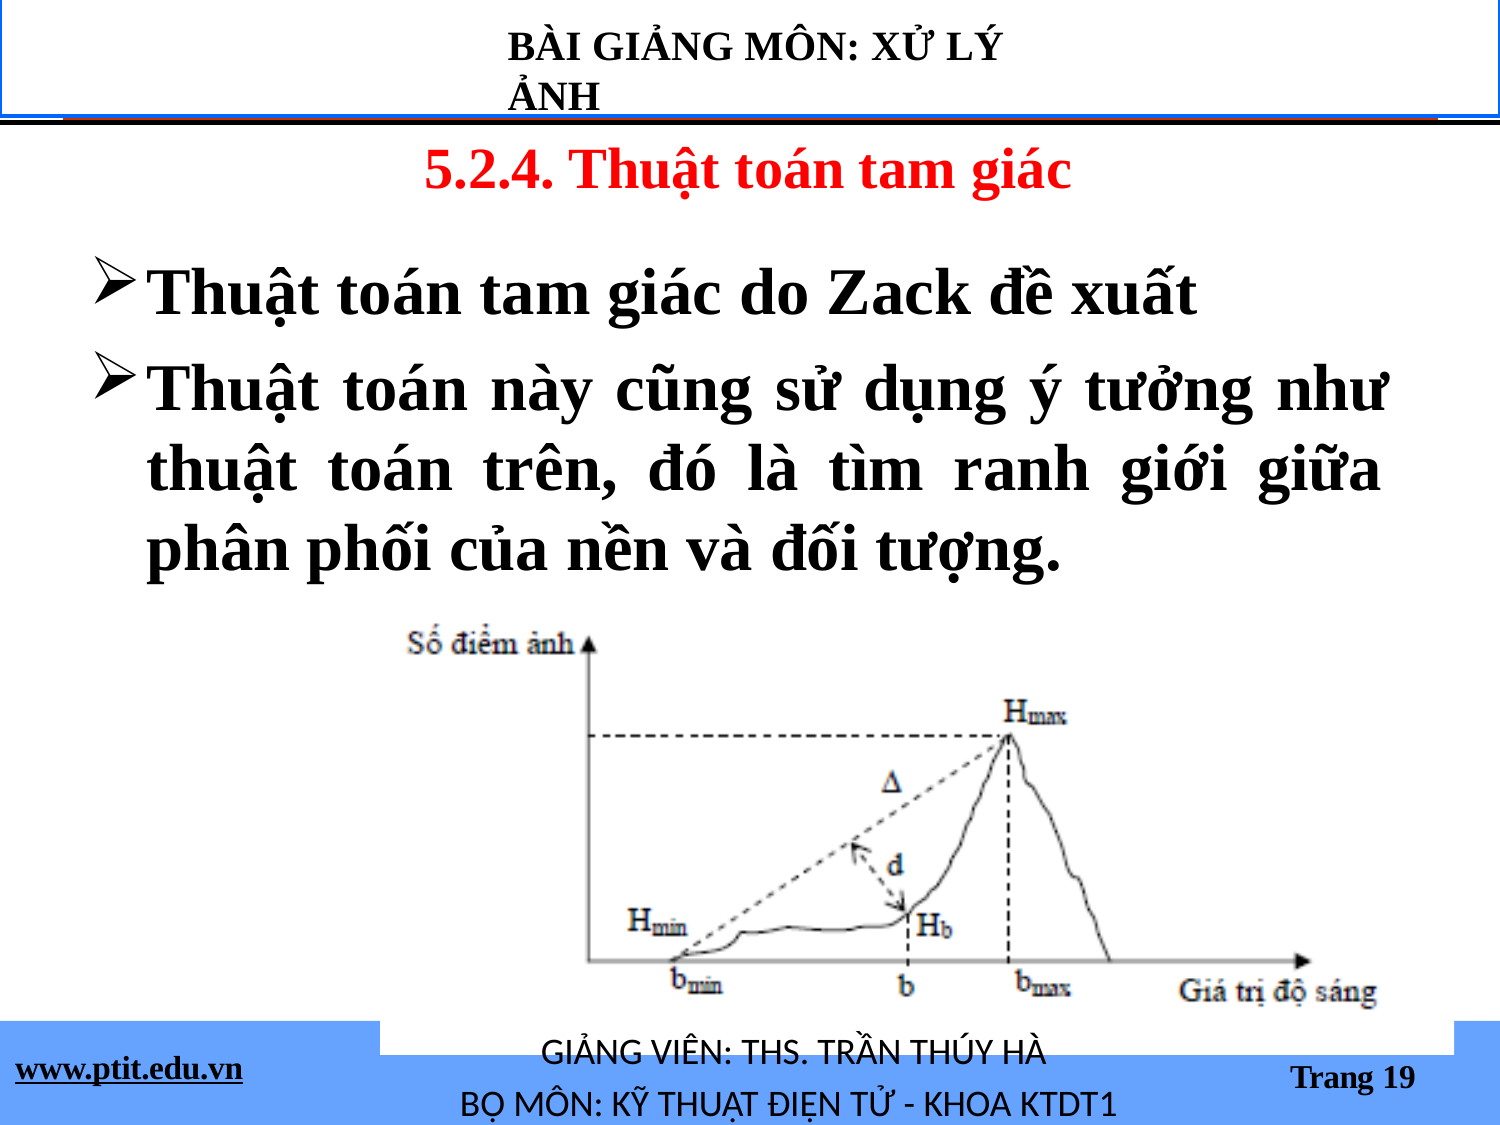

BÀI GIẢNG MÔN: XỬ LÝ ẢNH
5.2.4. Thuật toán tam giác
Thuật toán tam giác do Zack đề xuất
Thuật toán này cũng sử dụng ý tưởng như  thuật toán trên, đó là tìm ranh giới giữa  phân phối của nền và đối tượng.

GIẢNG VIÊN: THS. TRẦN THÚY HÀ
BỘ MÔN: KỸ THUẬT ĐIỆN TỬ - KHOA KTDT1
www.ptit.edu.vn
Trang 19